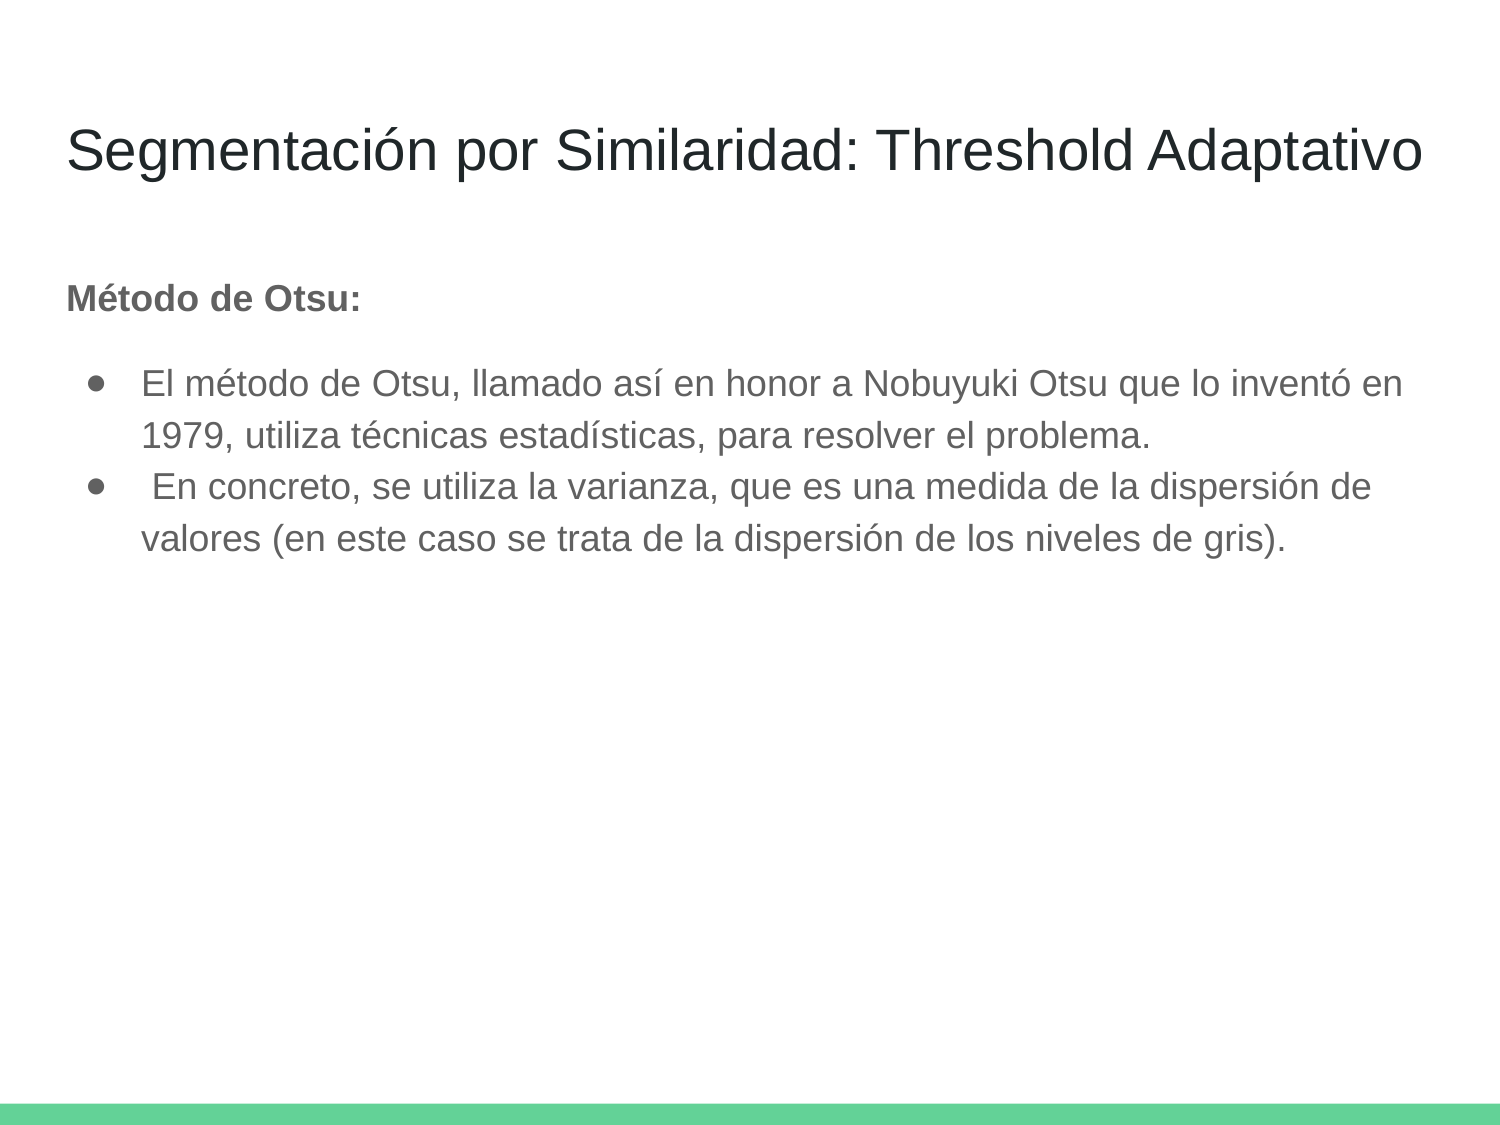

# Segmentación por Similaridad: Threshold Adaptativo

Método de Otsu:
El método de Otsu, llamado así en honor a Nobuyuki Otsu que lo inventó en 1979, utiliza técnicas estadísticas, para resolver el problema.
 En concreto, se utiliza la varianza, que es una medida de la dispersión de valores (en este caso se trata de la dispersión de los niveles de gris).